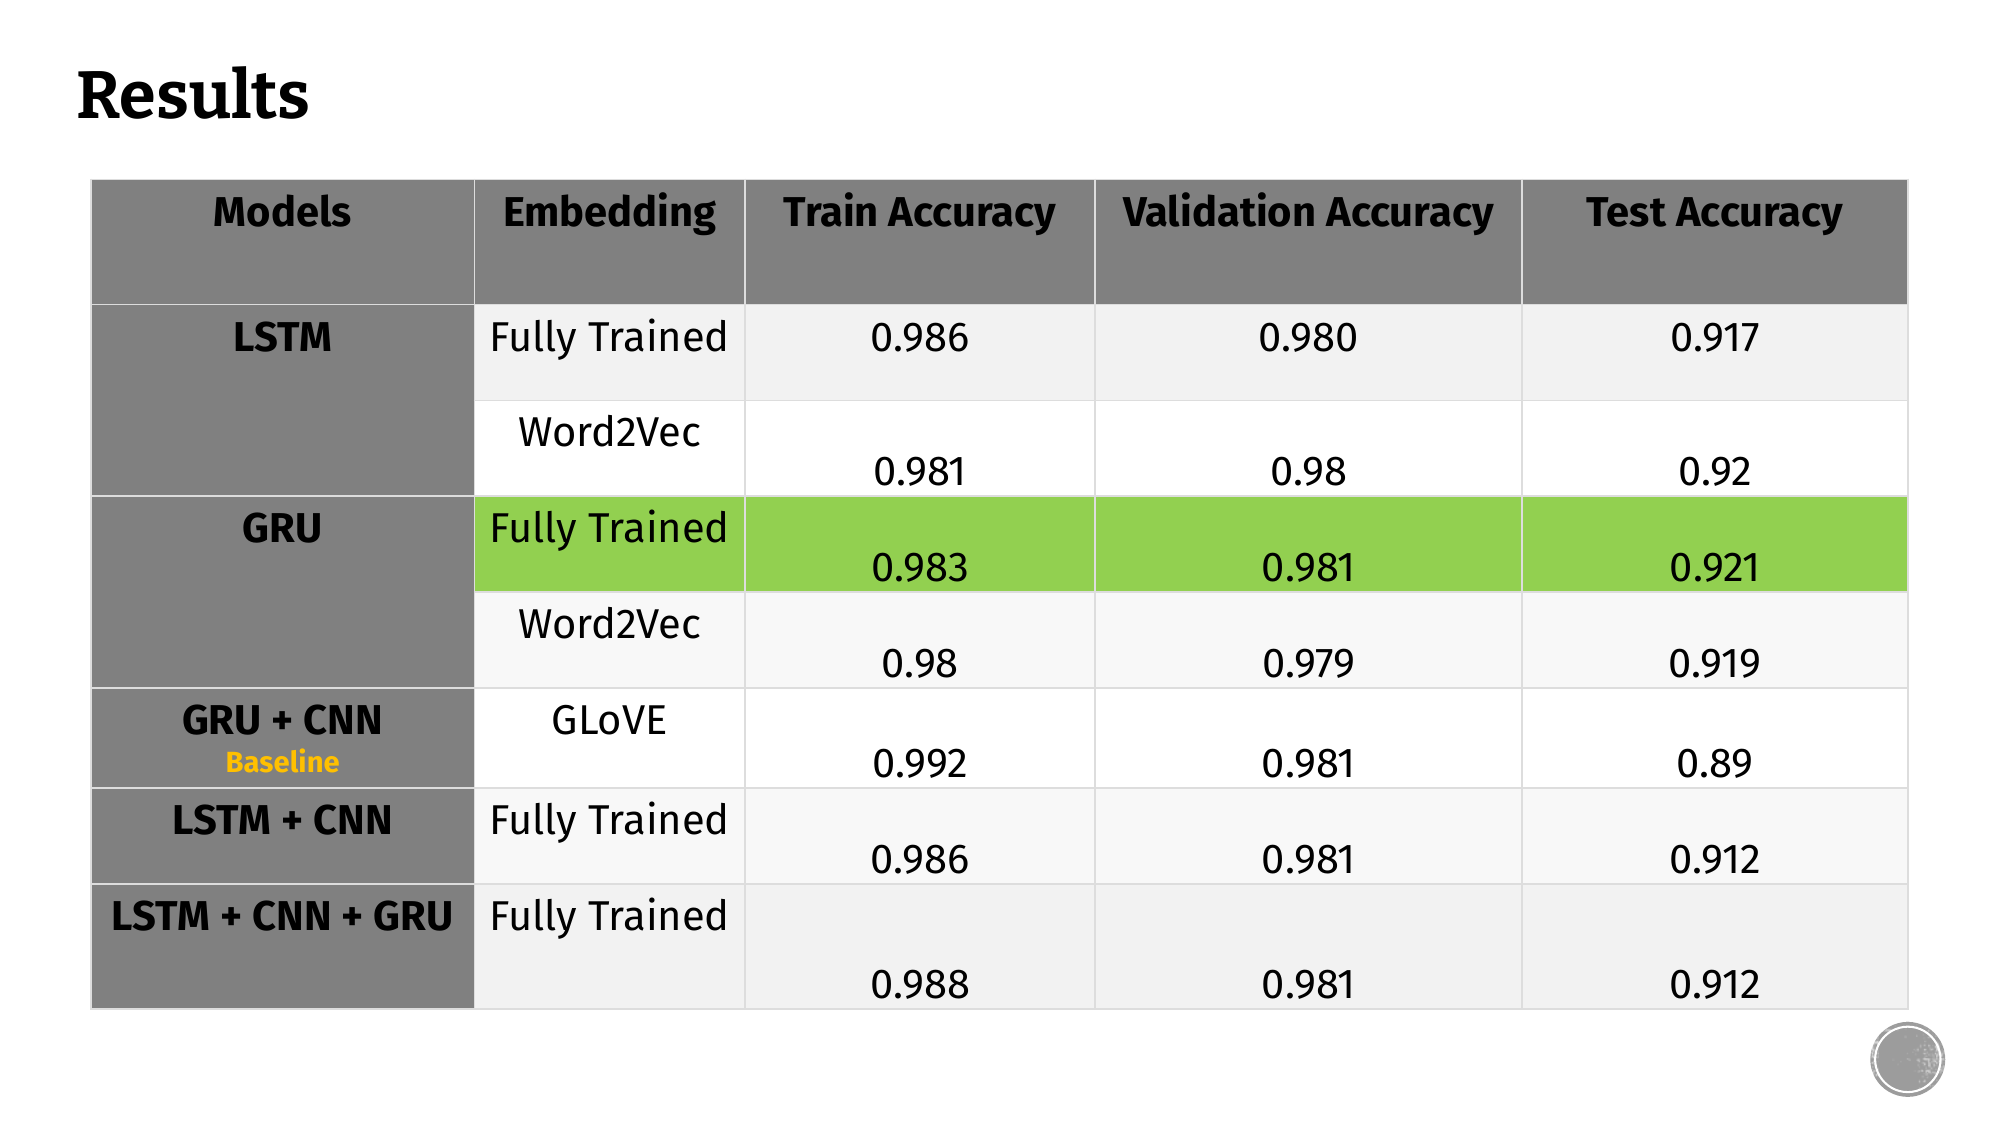

Results
| Models | Embedding | Train Accuracy | Validation Accuracy | Test Accuracy |
| --- | --- | --- | --- | --- |
| LSTM | Fully Trained | 0.986 | 0.980 | 0.917 |
|  | Word2Vec | 0.981 | 0.98 | 0.92 |
| GRU | Fully Trained | 0.983 | 0.981 | 0.921 |
|  | Word2Vec | 0.98 | 0.979 | 0.919 |
| GRU + CNN Baseline | GLoVE | 0.992 | 0.981 | 0.89 |
| LSTM + CNN | Fully Trained | 0.986 | 0.981 | 0.912 |
| LSTM + CNN + GRU | Fully Trained | 0.988 | 0.981 | 0.912 |